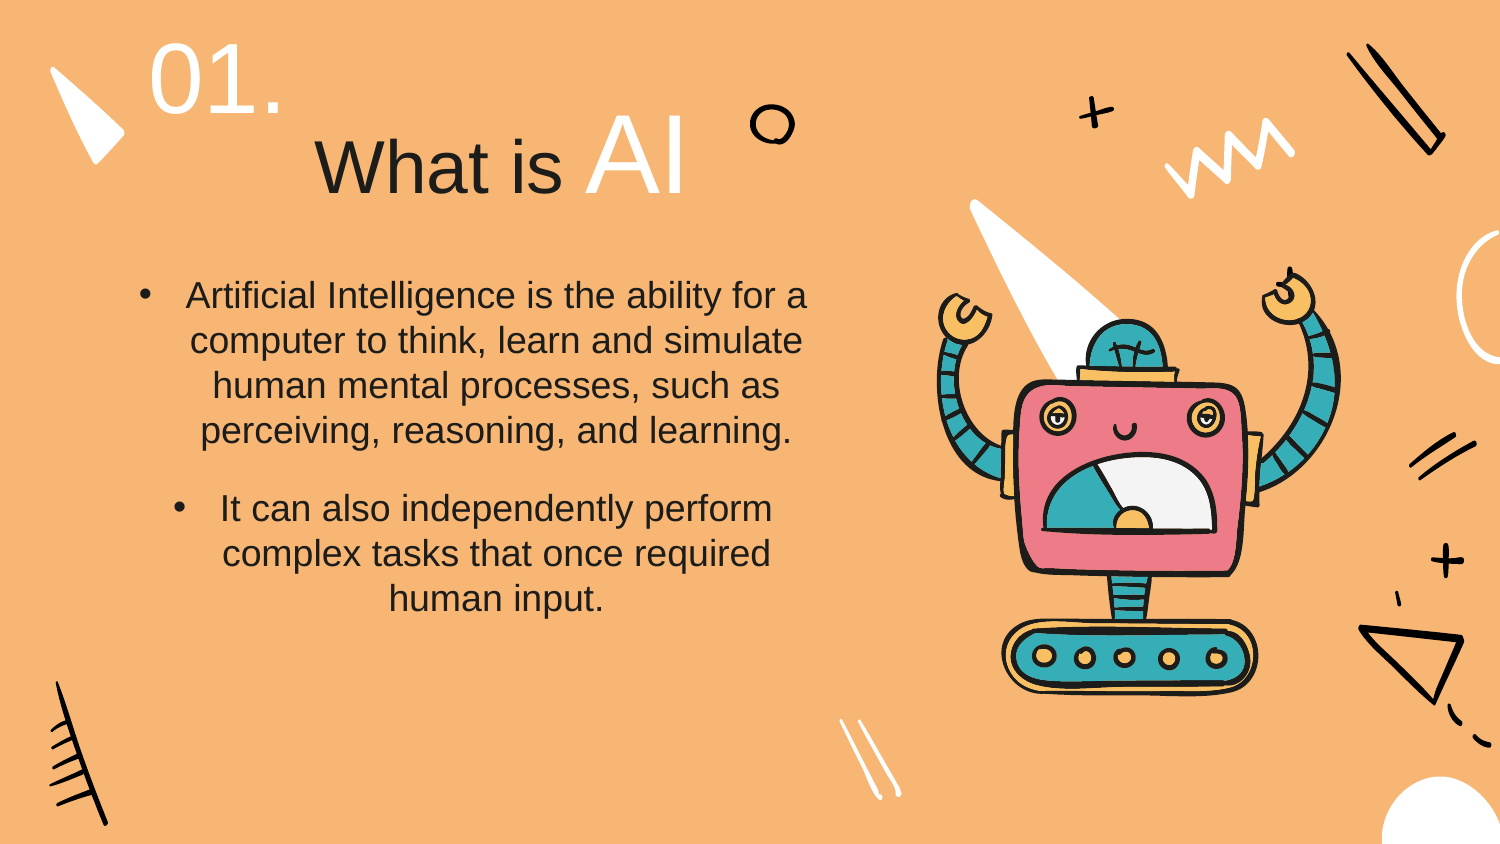

01.
# What is AI
Artificial Intelligence is the ability for a computer to think, learn and simulate human mental processes, such as perceiving, reasoning, and learning.
It can also independently perform complex tasks that once required human input.